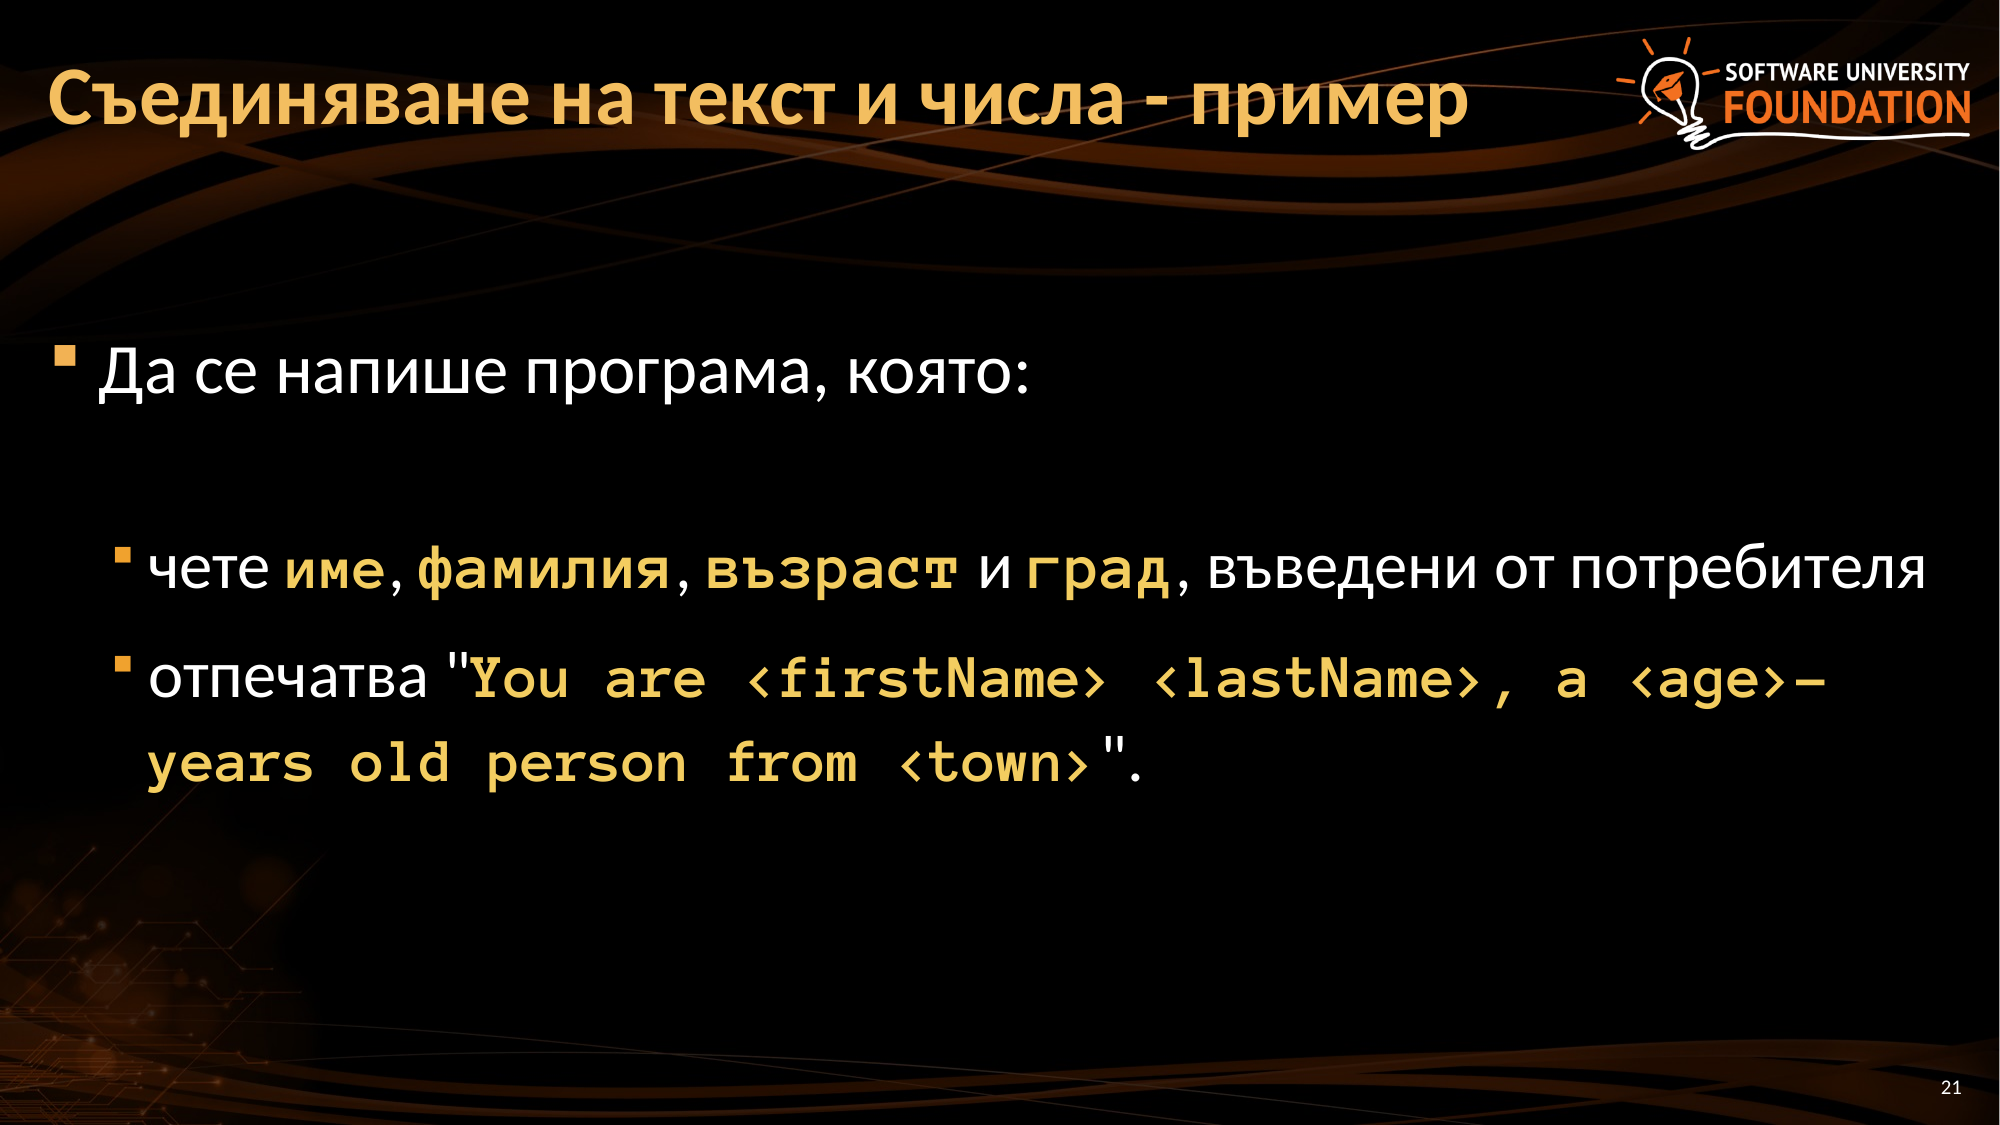

# Съединяване на текст и числа - пример
Да се напише програма, която:
чете име, фамилия, възраст и град, въведени от потребителя
отпечатва "You are <firstName> <lastName>, a <age>-years old person from <town>".

21